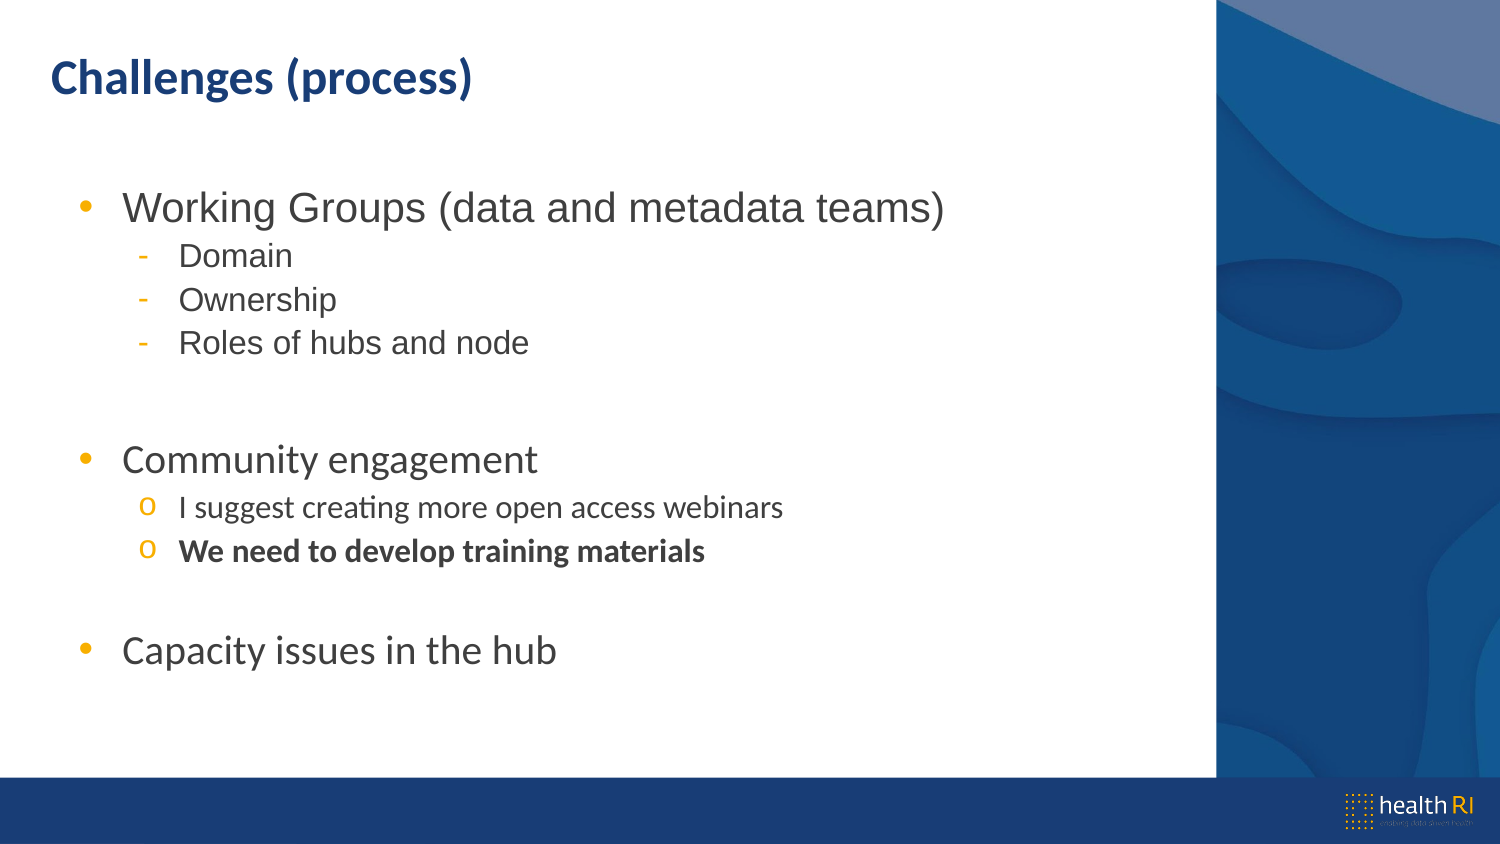

# Challenges (process)
Working Groups (data and metadata teams)
Domain
Ownership
Roles of hubs and node

Community engagement
I suggest creating more open access webinars
We need to develop training materials

Capacity issues in the hub